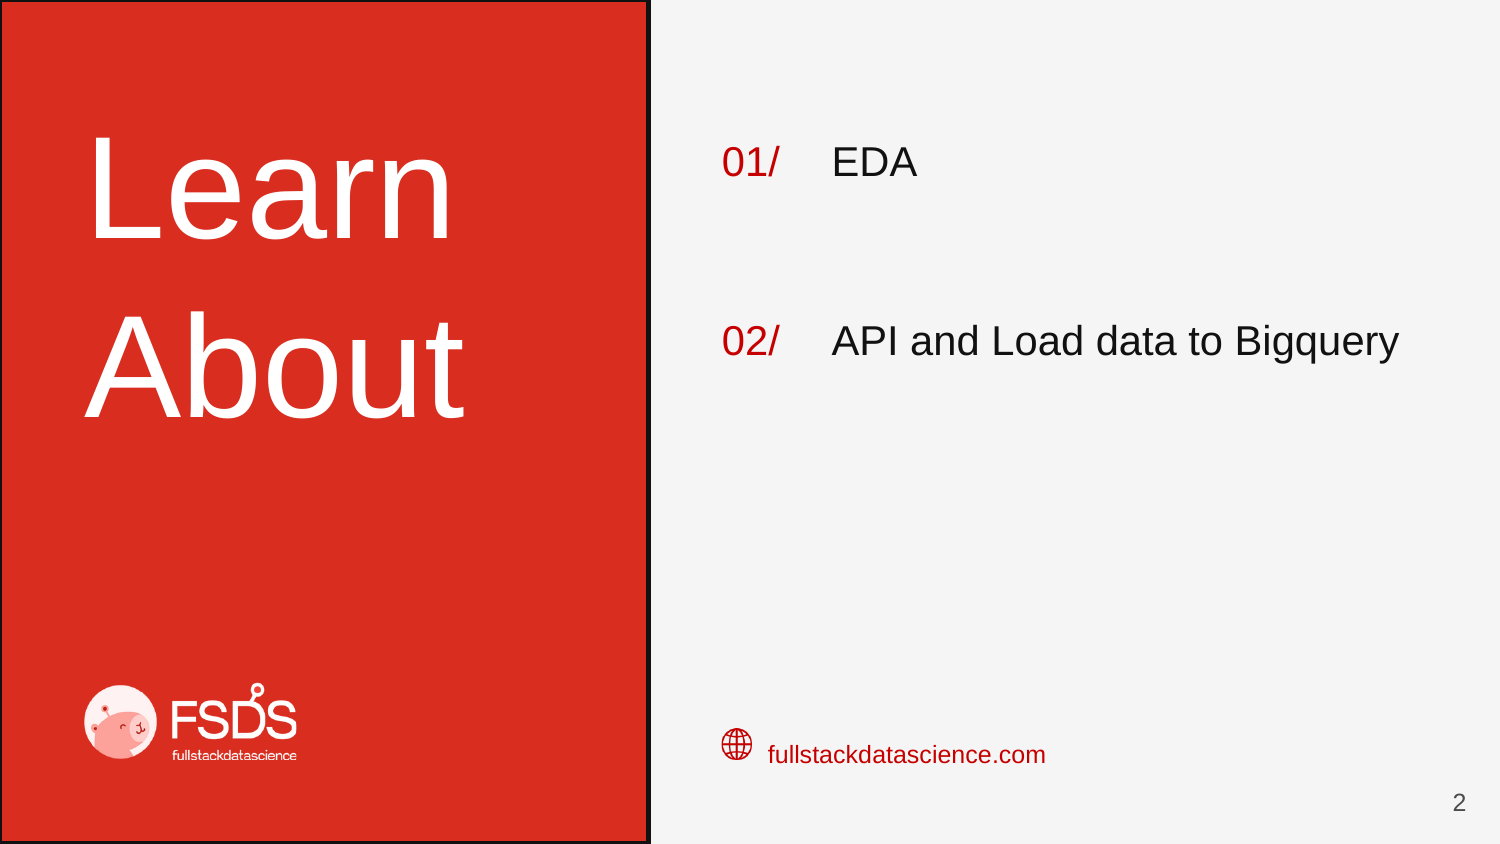

Learn
About
01/
EDA
API and Load data to Bigquery

02/

fullstackdatascience.com

2